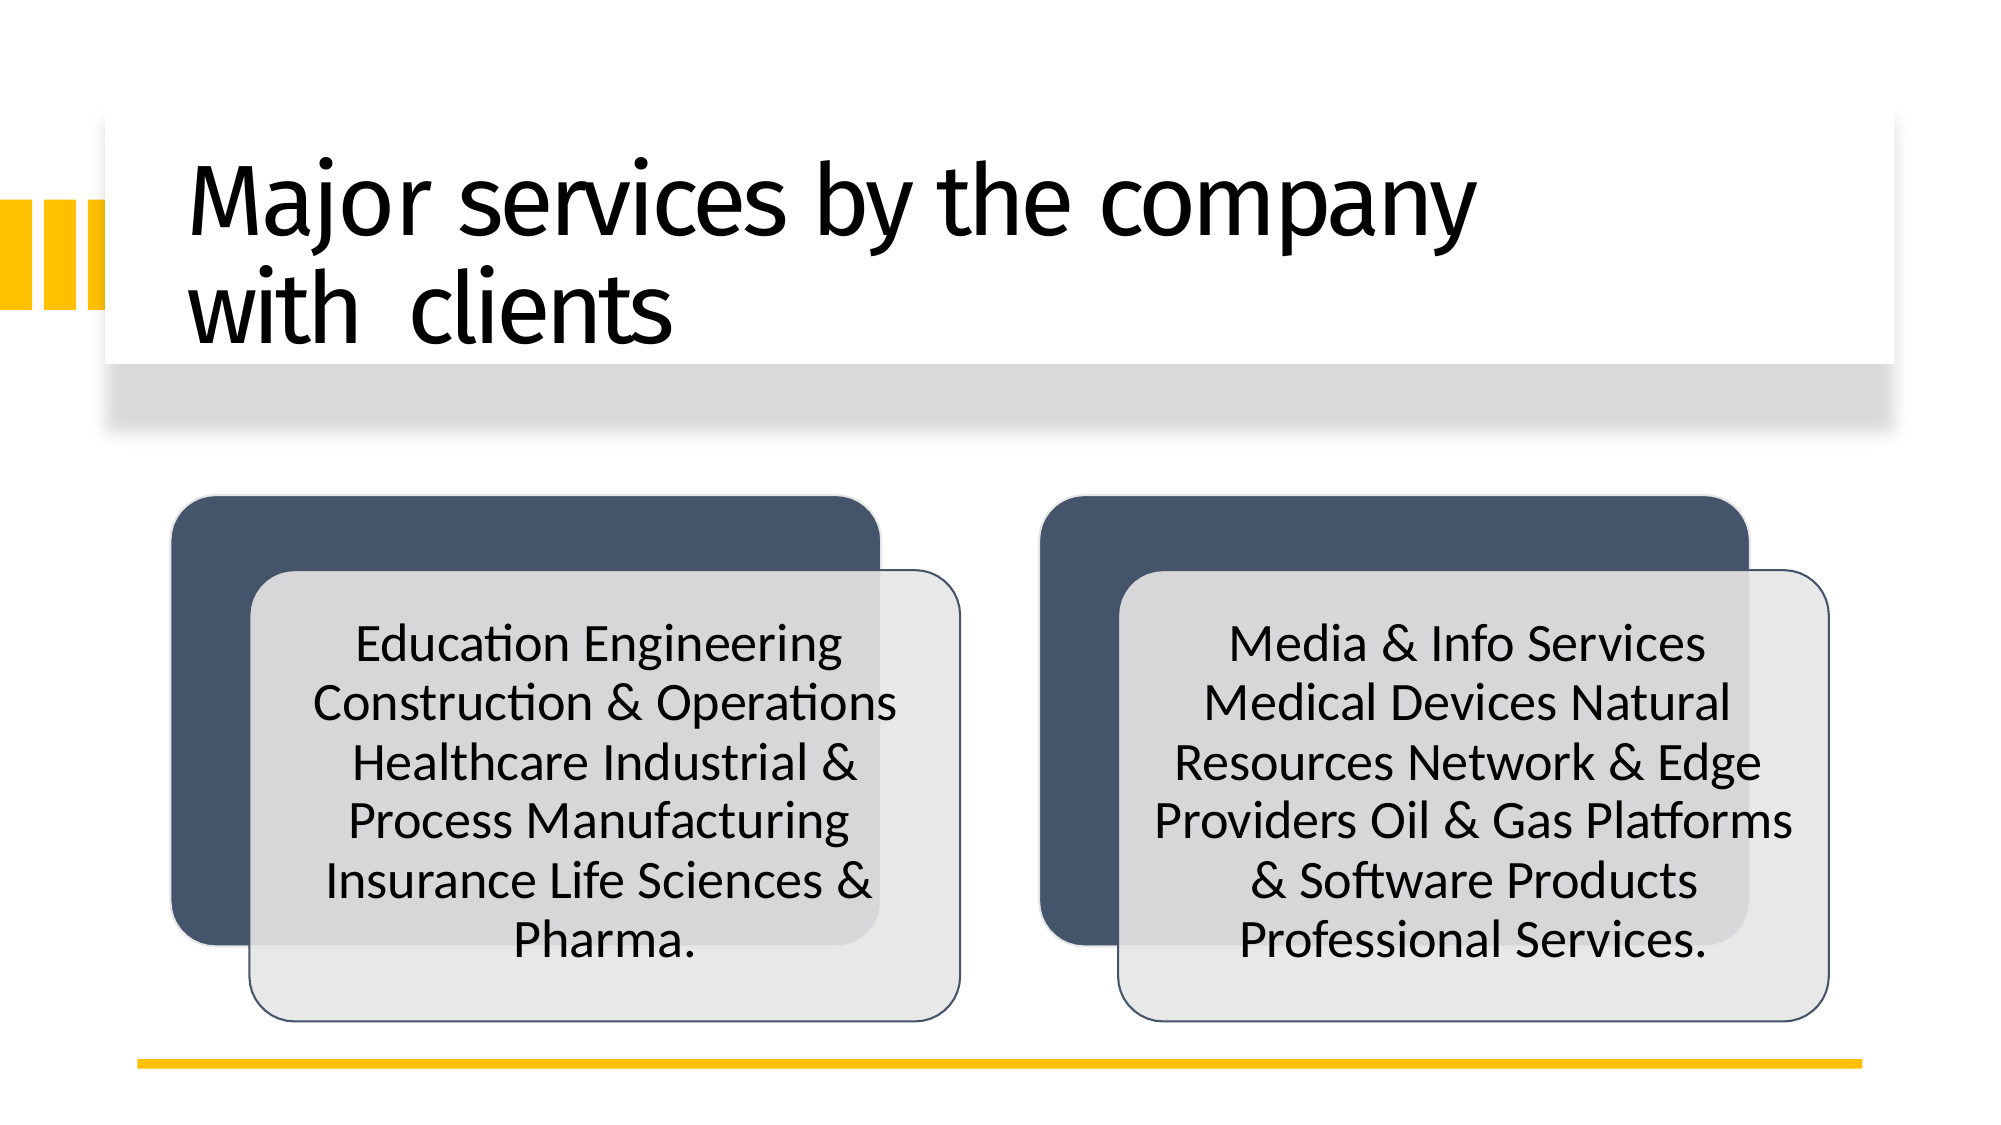

# Major services by the company with  clients

Education Engineering  Construction & Operations  Healthcare Industrial &  Process Manufacturing  Insurance Life Sciences &  Pharma.
Media & Info Services  Medical Devices Natural  Resources Network & Edge  Providers Oil & Gas Platforms  & Software Products  Professional Services.